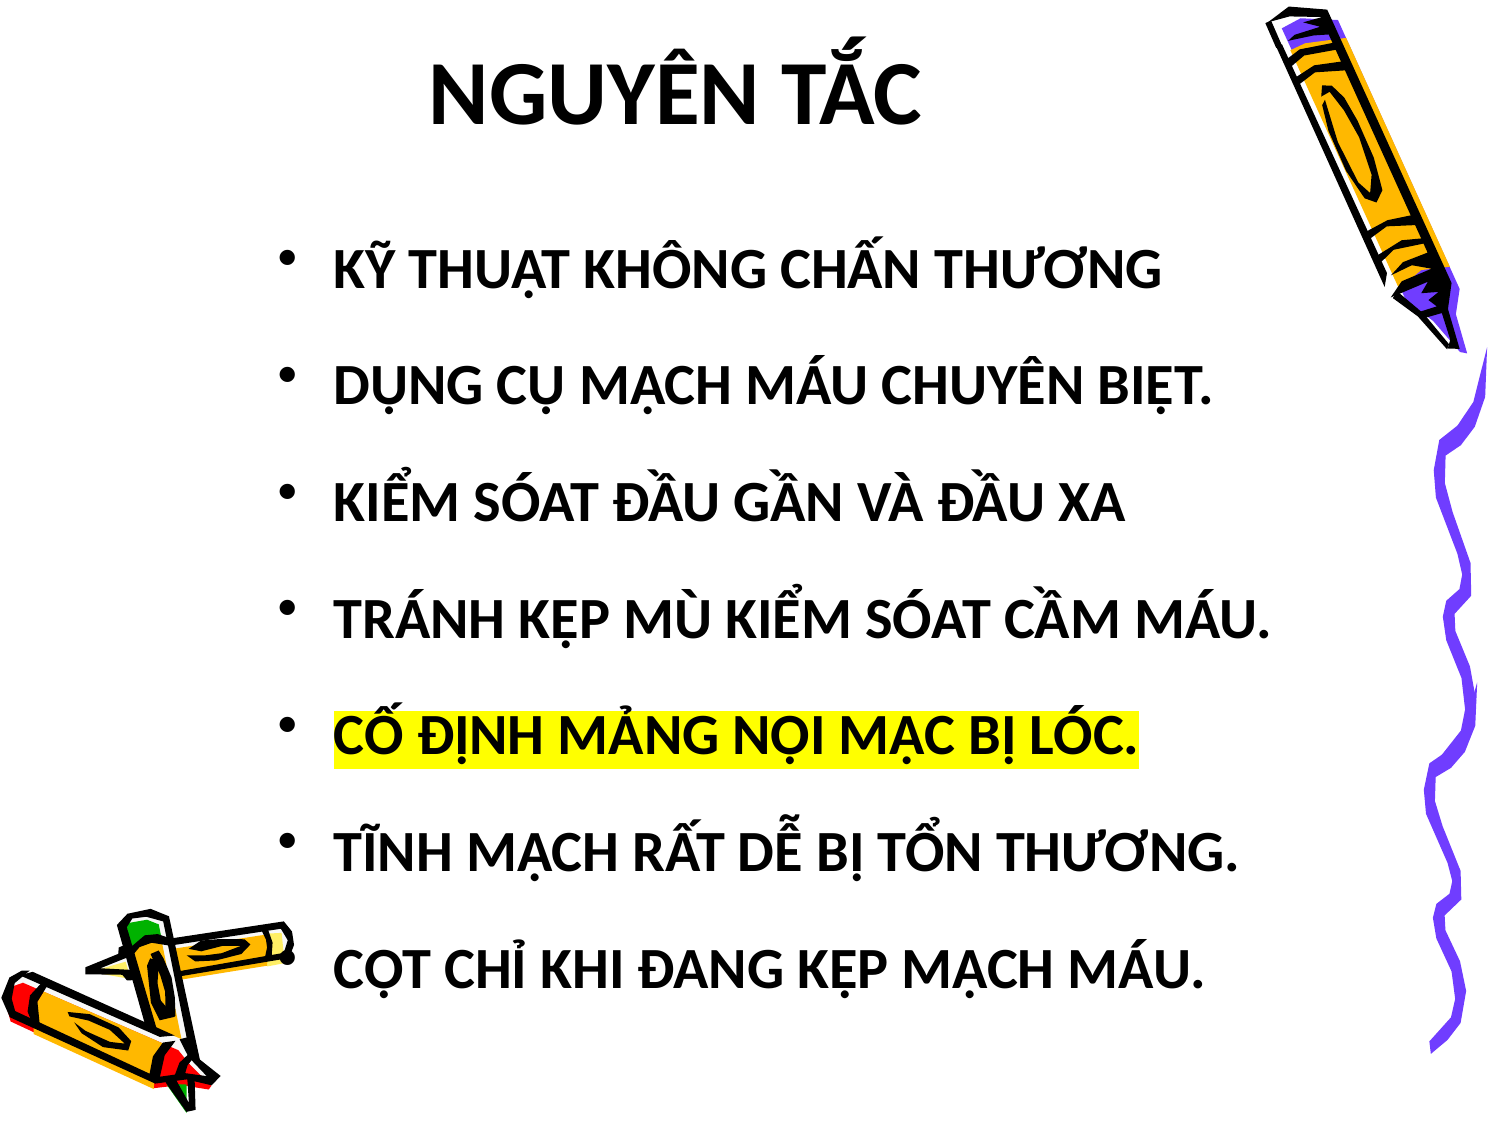

# NGUYÊN TẮC
KỸ THUẬT KHÔNG CHẤN THƯƠNG
DỤNG CỤ MẠCH MÁU CHUYÊN BIỆT.
KIỂM SÓAT ĐẦU GẦN VÀ ĐẦU XA
TRÁNH KẸP MÙ KIỂM SÓAT CẦM MÁU.
CỐ ĐỊNH MẢNG NỘI MẠC BỊ LÓC.
TĨNH MẠCH RẤT DỄ BỊ TỔN THƯƠNG.
CỘT CHỈ KHI ĐANG KẸP MẠCH MÁU.